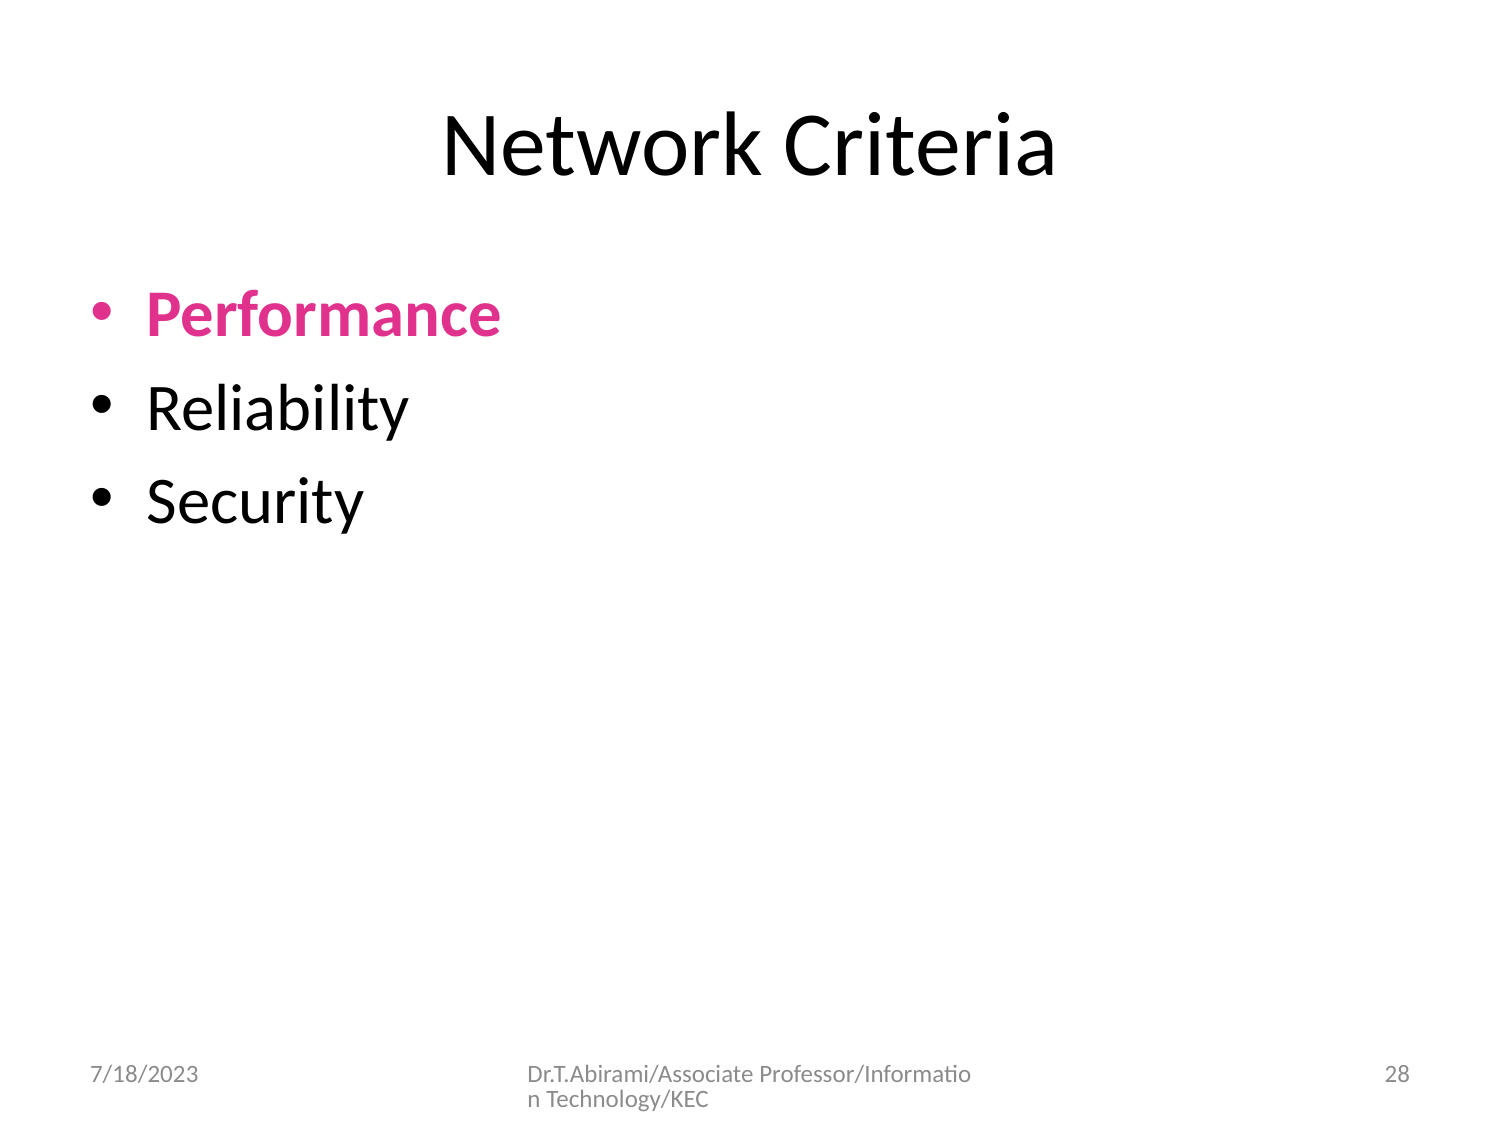

# Network Criteria
Performance
Reliability
Security
7/18/2023
Dr.T.Abirami/Associate Professor/Information Technology/KEC
28